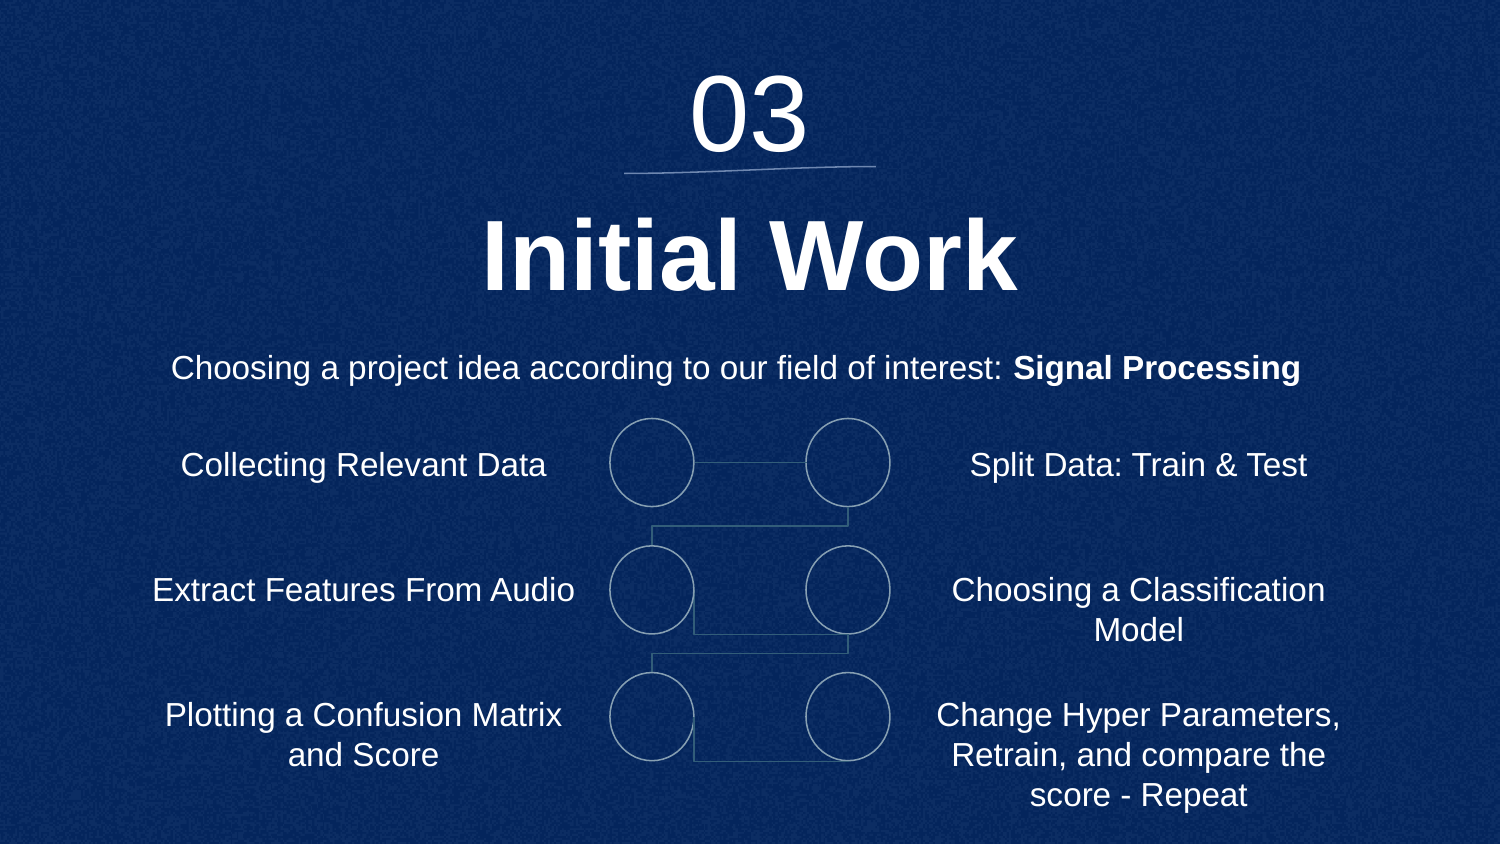

03
# Initial Work
Choosing a project idea according to our field of interest: Signal Processing

Collecting Relevant Data
Split Data: Train & Test
Extract Features From Audio
Choosing a Classification Model
Plotting a Confusion Matrix and Score
Change Hyper Parameters, Retrain, and compare the score - Repeat